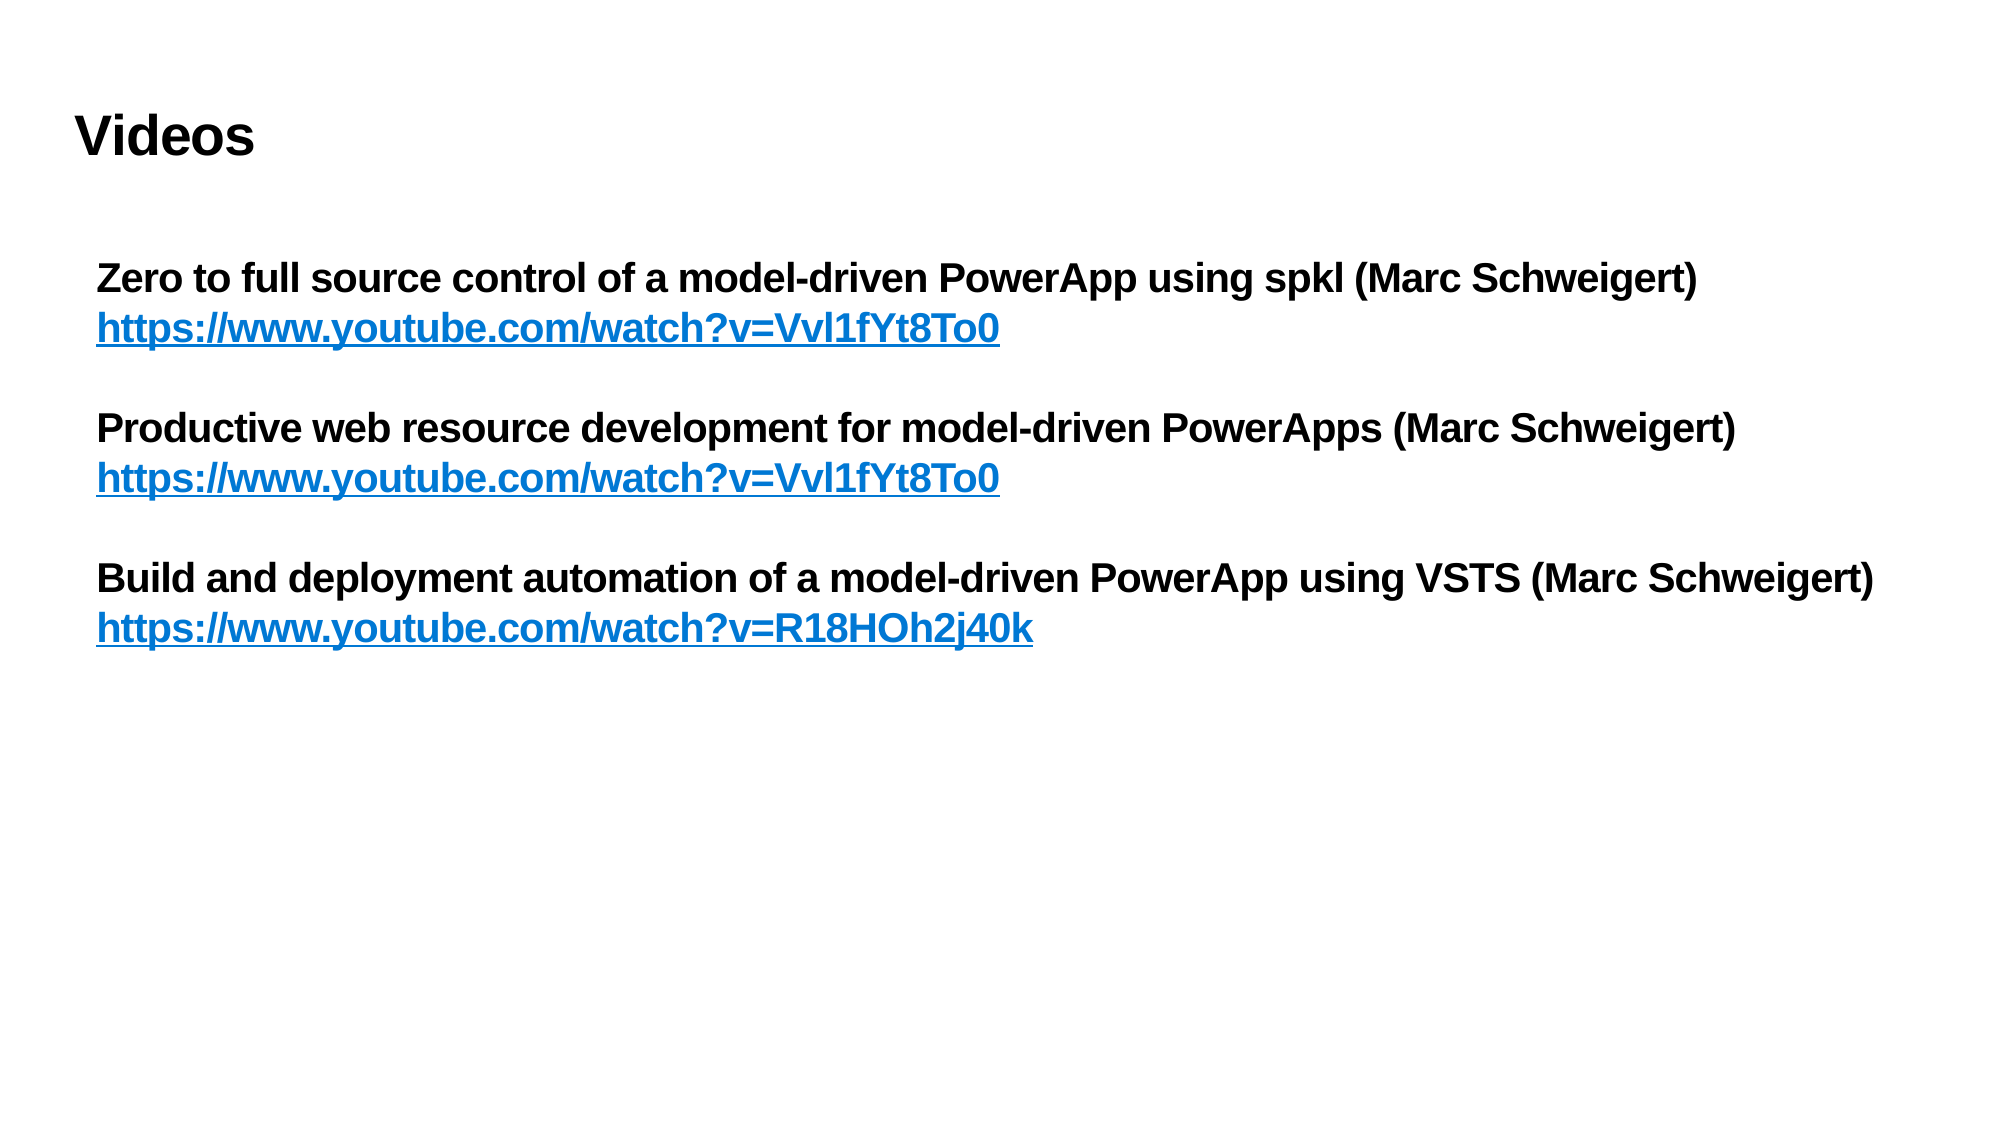

# Videos
Zero to full source control of a model-driven PowerApp using spkl (Marc Schweigert)
https://www.youtube.com/watch?v=Vvl1fYt8To0

Productive web resource development for model-driven PowerApps (Marc Schweigert)
https://www.youtube.com/watch?v=Vvl1fYt8To0

Build and deployment automation of a model-driven PowerApp using VSTS (Marc Schweigert)
https://www.youtube.com/watch?v=R18HOh2j40k